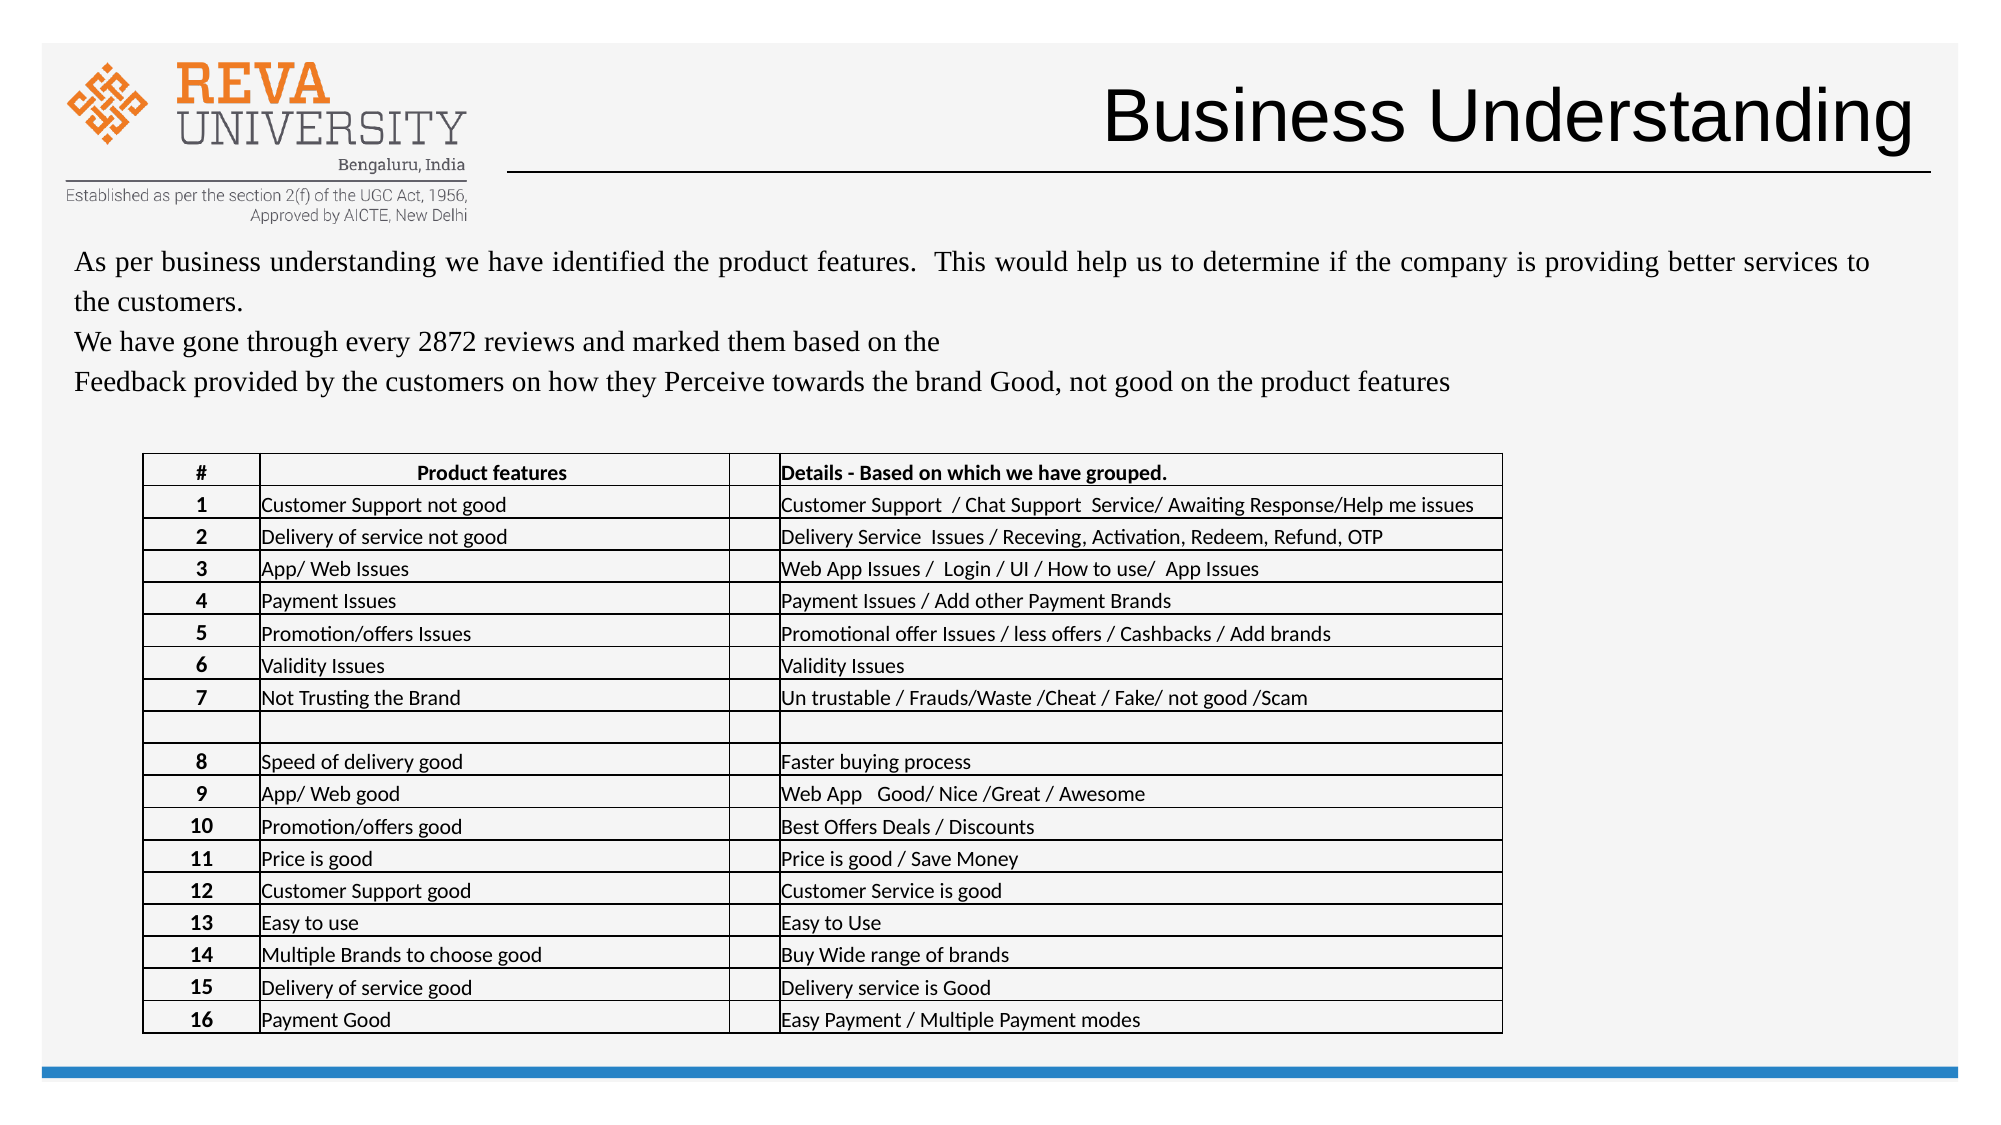

# Business Understanding
As per business understanding we have identified the product features.  This would help us to determine if the company is providing better services to the customers.
We have gone through every 2872 reviews and marked them based on the
Feedback provided by the customers on how they Perceive towards the brand Good, not good on the product features
| # | Product features |  | Details - Based on which we have grouped. |
| --- | --- | --- | --- |
| 1 | Customer Support not good |  | Customer Support / Chat Support Service/ Awaiting Response/Help me issues |
| 2 | Delivery of service not good |  | Delivery Service Issues / Receving, Activation, Redeem, Refund, OTP |
| 3 | App/ Web Issues |  | Web App Issues / Login / UI / How to use/ App Issues |
| 4 | Payment Issues |  | Payment Issues / Add other Payment Brands |
| 5 | Promotion/offers Issues |  | Promotional offer Issues / less offers / Cashbacks / Add brands |
| 6 | Validity Issues |  | Validity Issues |
| 7 | Not Trusting the Brand |  | Un trustable / Frauds/Waste /Cheat / Fake/ not good /Scam |
|  |  |  |  |
| 8 | Speed of delivery good |  | Faster buying process |
| 9 | App/ Web good |  | Web App Good/ Nice /Great / Awesome |
| 10 | Promotion/offers good |  | Best Offers Deals / Discounts |
| 11 | Price is good |  | Price is good / Save Money |
| 12 | Customer Support good |  | Customer Service is good |
| 13 | Easy to use |  | Easy to Use |
| 14 | Multiple Brands to choose good |  | Buy Wide range of brands |
| 15 | Delivery of service good |  | Delivery service is Good |
| 16 | Payment Good |  | Easy Payment / Multiple Payment modes |